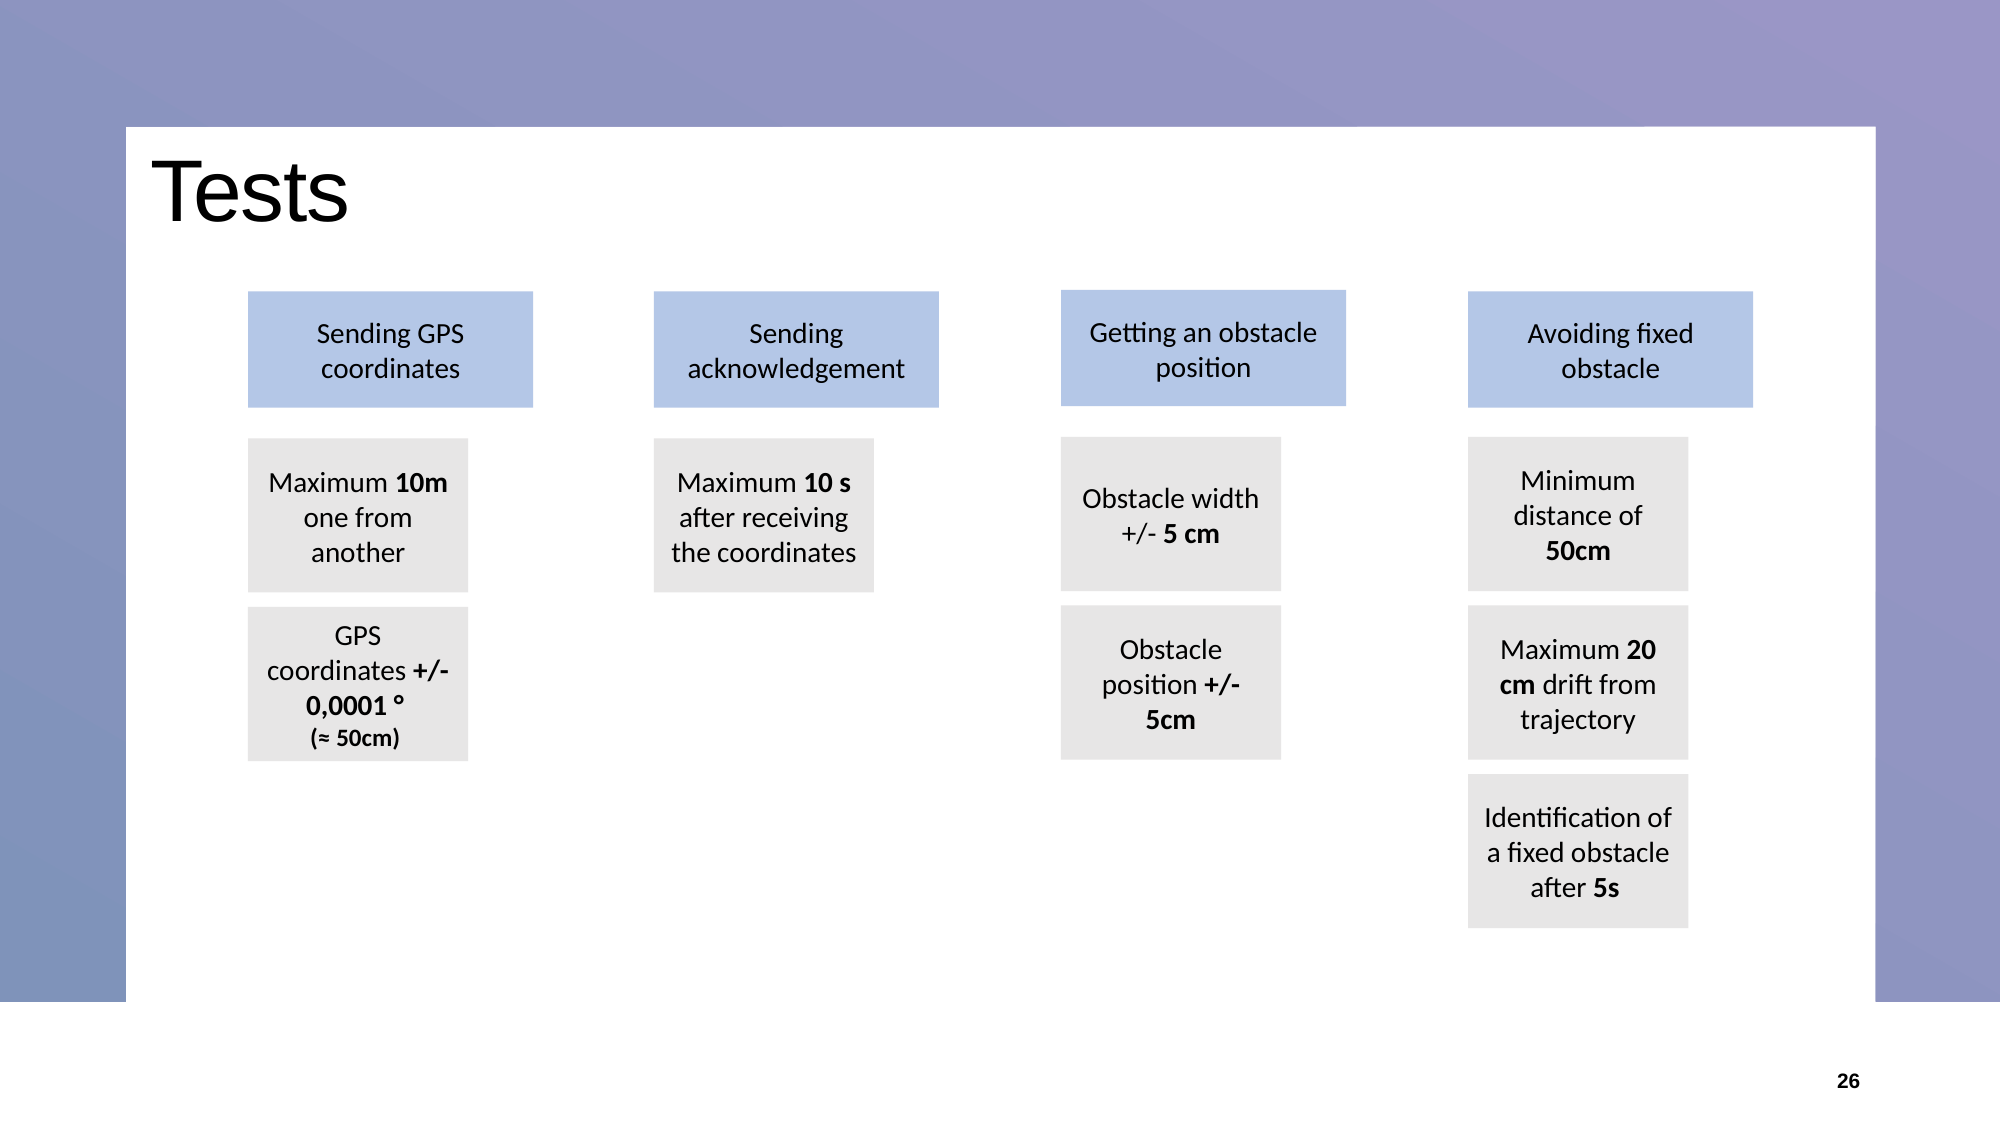

Tests
Getting an obstacle position
Sending GPS coordinates
Sending acknowledgement
Avoiding fixed obstacle
Obstacle width
+/- 5 cm
Minimum distance of 50cm
Maximum 10m one from another
Maximum 10 s after receiving the coordinates
Obstacle position +/- 5cm
Maximum 20 cm drift from trajectory
GPS coordinates +/- 0,0001 °
(≈ 50cm)
Identification of a fixed obstacle after 5s
26